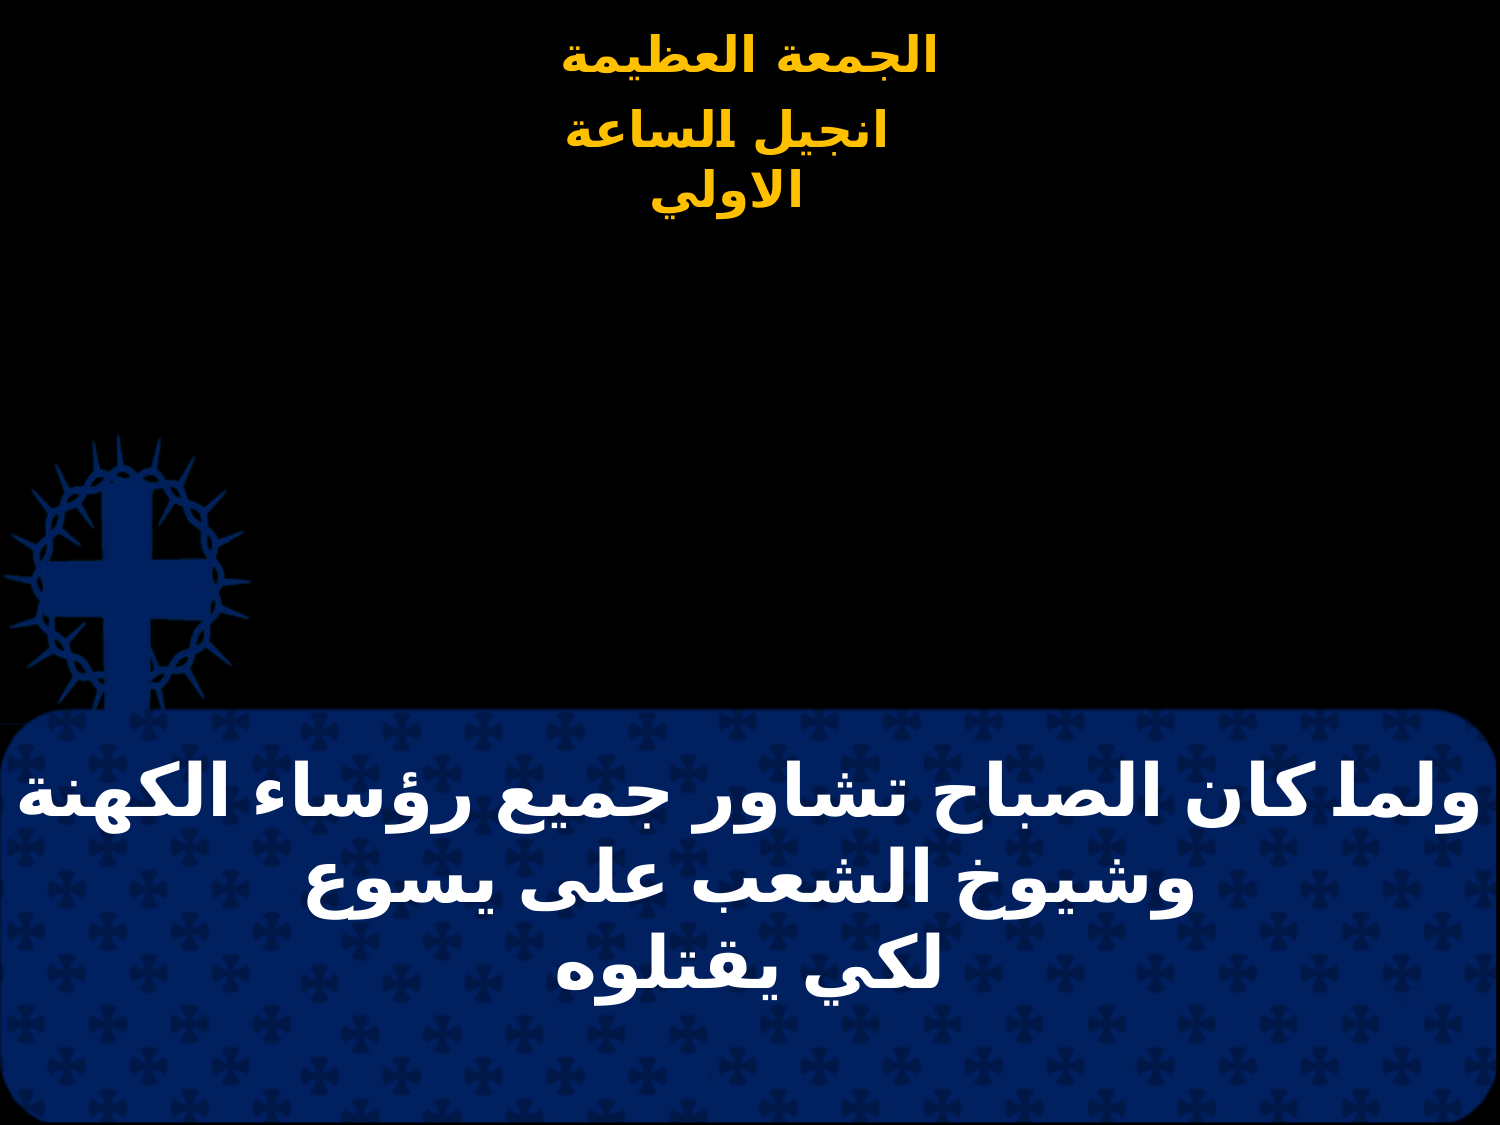

# ولما كان الصباح تشاور جميع رؤساء الكهنة وشيوخ الشعب على يسوع لكي يقتلوه